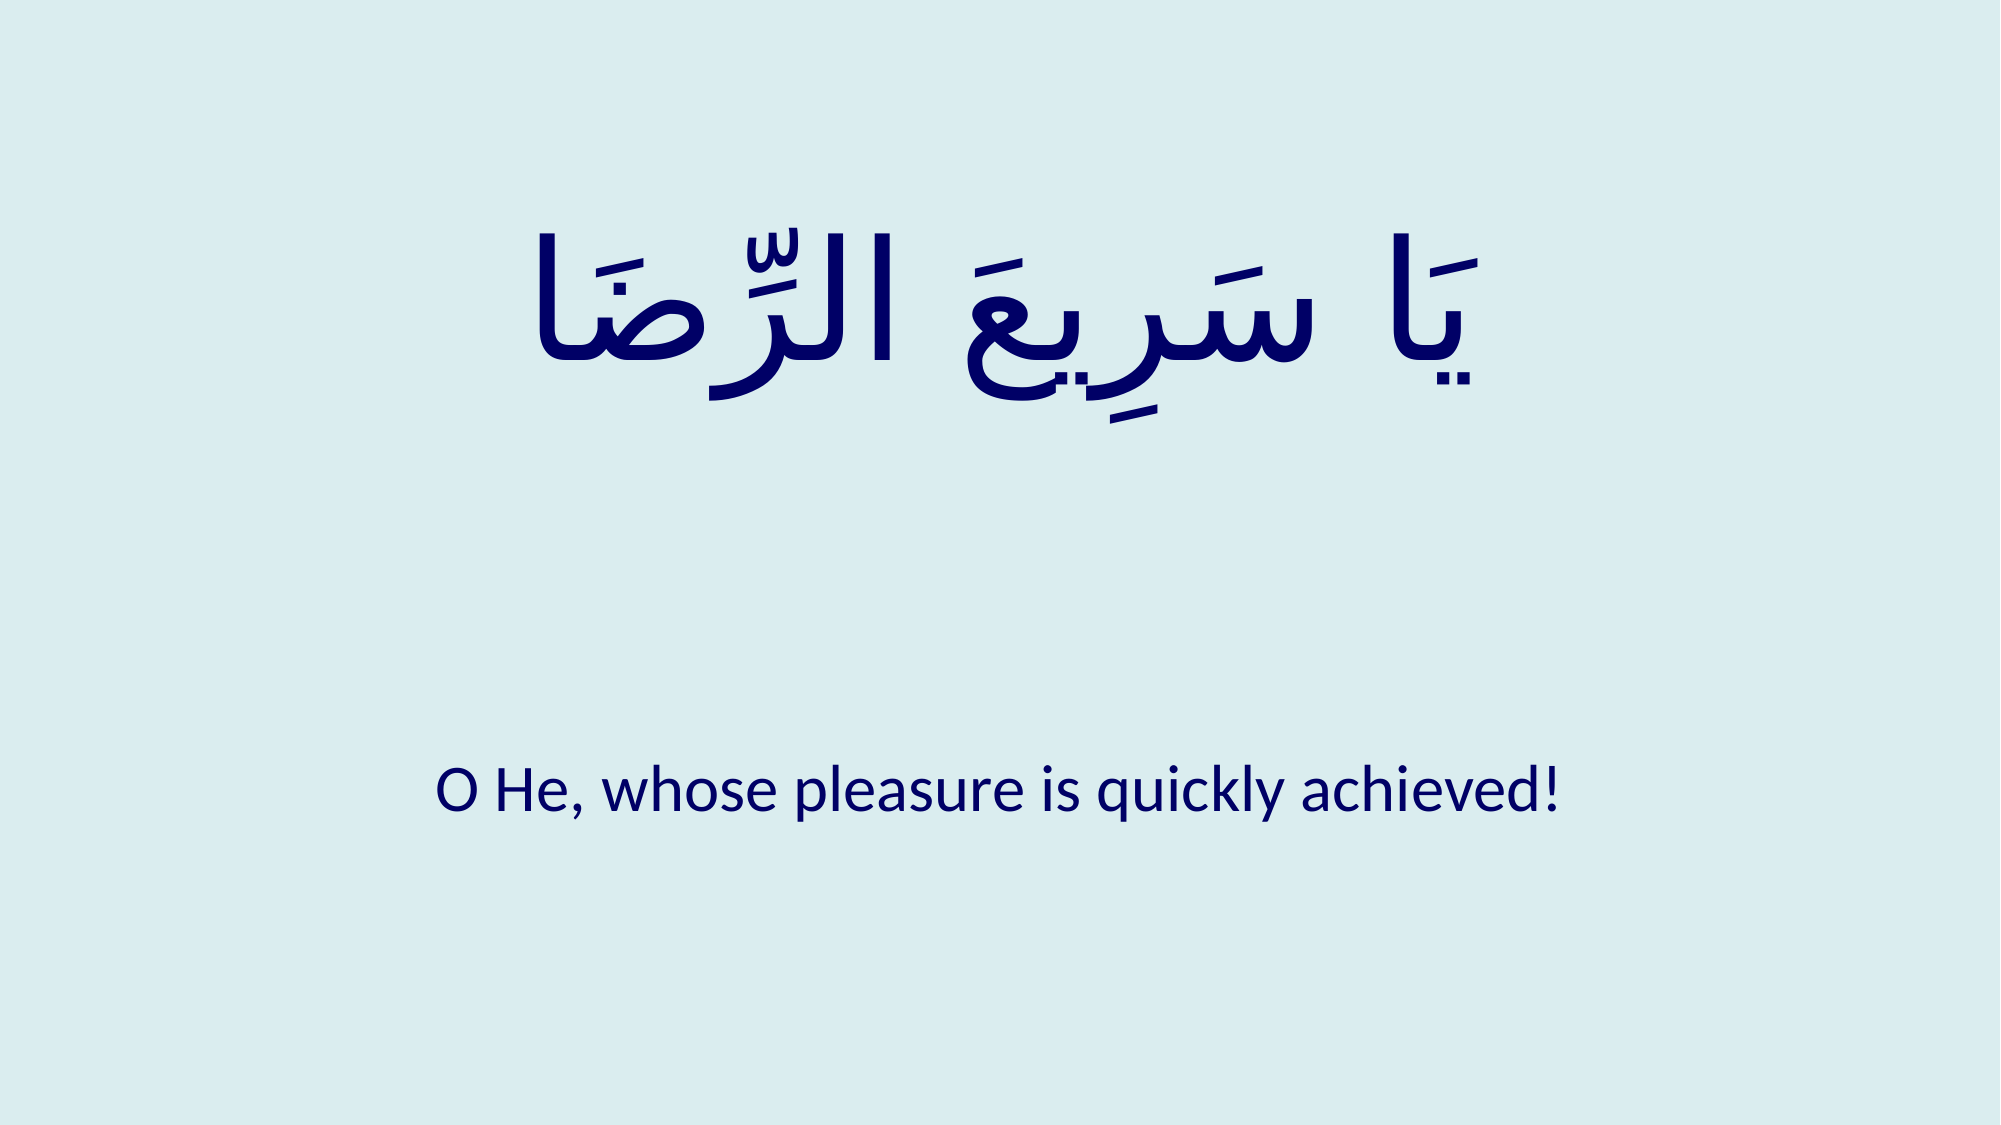

# یَا سَرِیعَ الرِّضَا
O He, whose pleasure is quickly achieved!